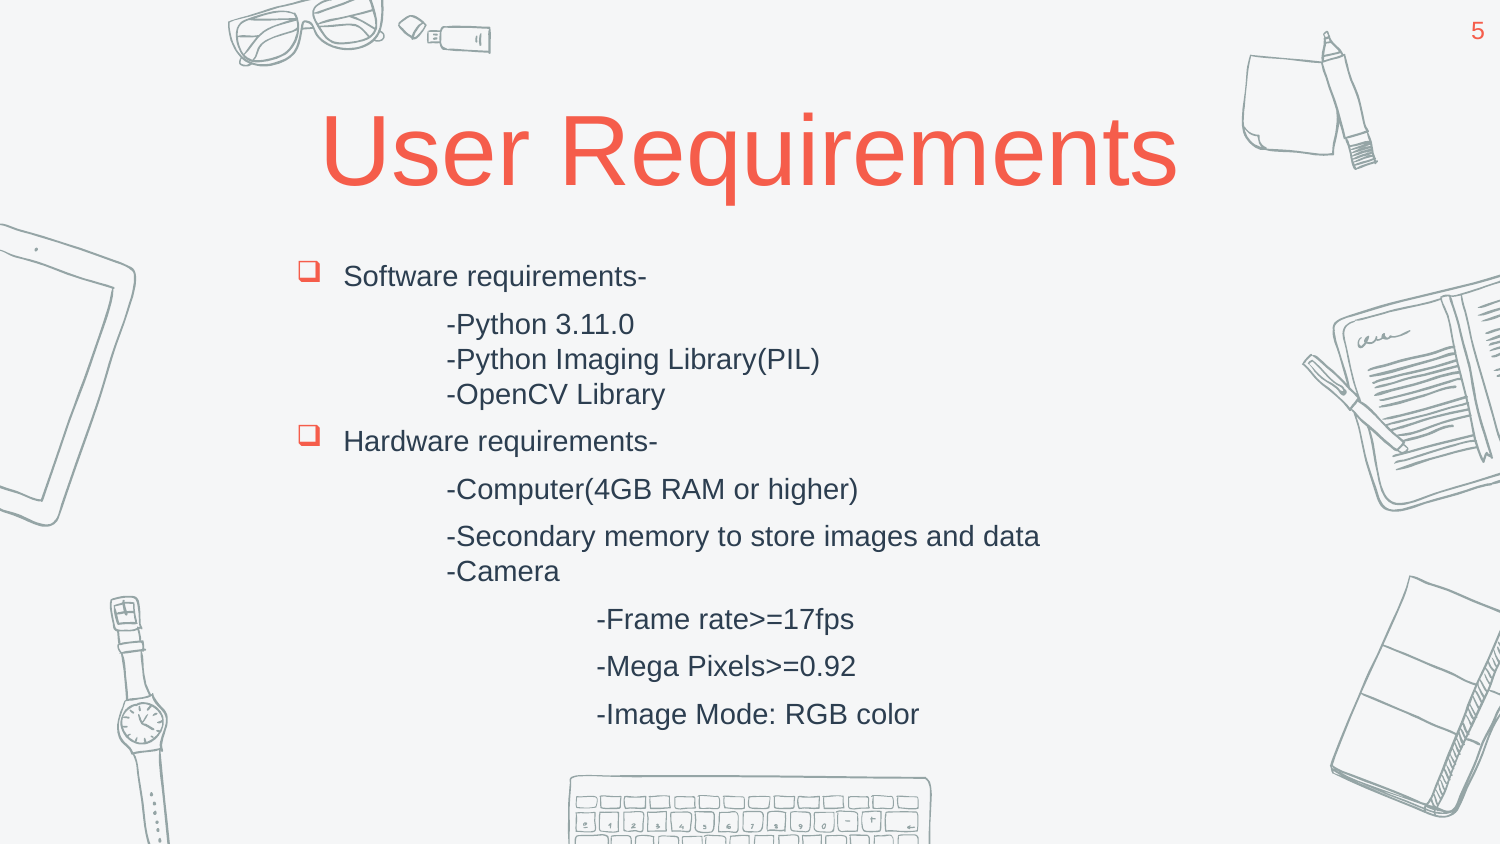

5
User Requirements
Software requirements-
	-Python 3.11.0
-Python Imaging Library(PIL)
-OpenCV Library
Hardware requirements-
	-Computer(4GB RAM or higher)
	-Secondary memory to store images and data
-Camera
		-Frame rate>=17fps
		-Mega Pixels>=0.92
		-Image Mode: RGB color